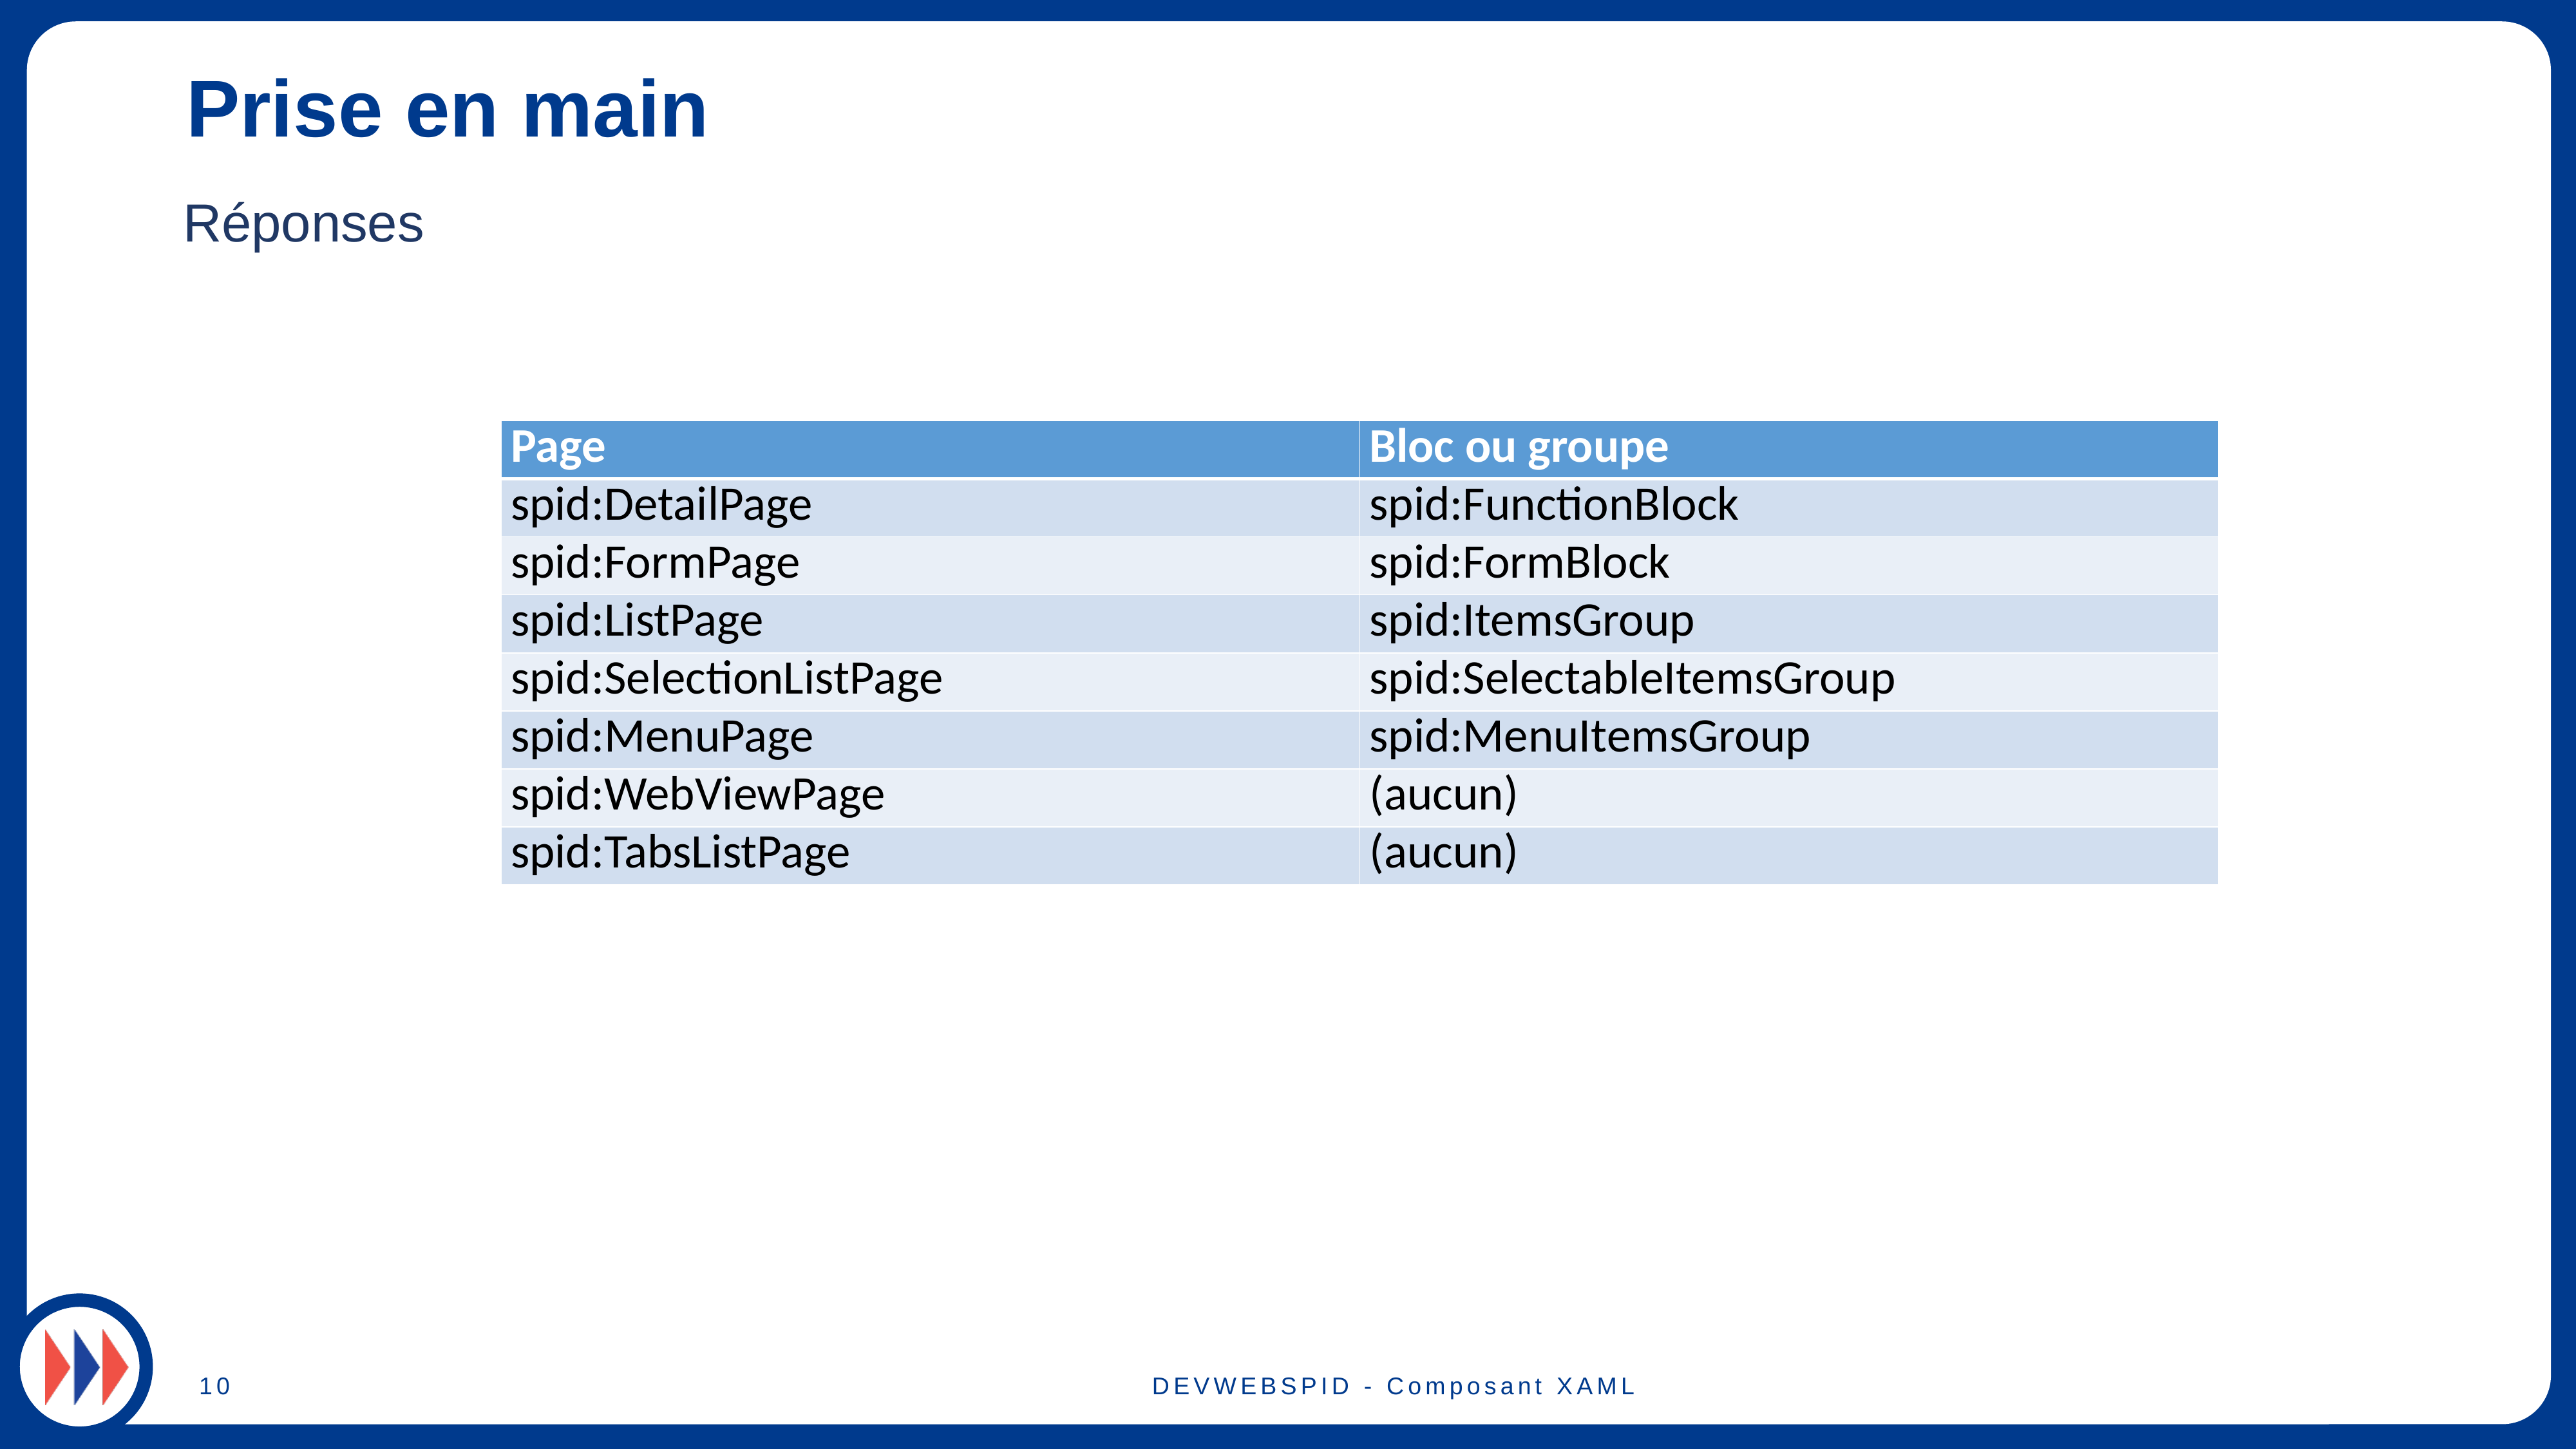

# Prise en main
Réponses

| Page | Bloc ou groupe |
| --- | --- |
| spid:DetailPage | spid:FunctionBlock |
| spid:FormPage | spid:FormBlock |
| spid:ListPage | spid:ItemsGroup |
| spid:SelectionListPage | spid:SelectableItemsGroup |
| spid:MenuPage | spid:MenuItemsGroup |
| spid:WebViewPage | (aucun) |
| spid:TabsListPage | (aucun) |
10
DEVWEBSPID - Composant XAML